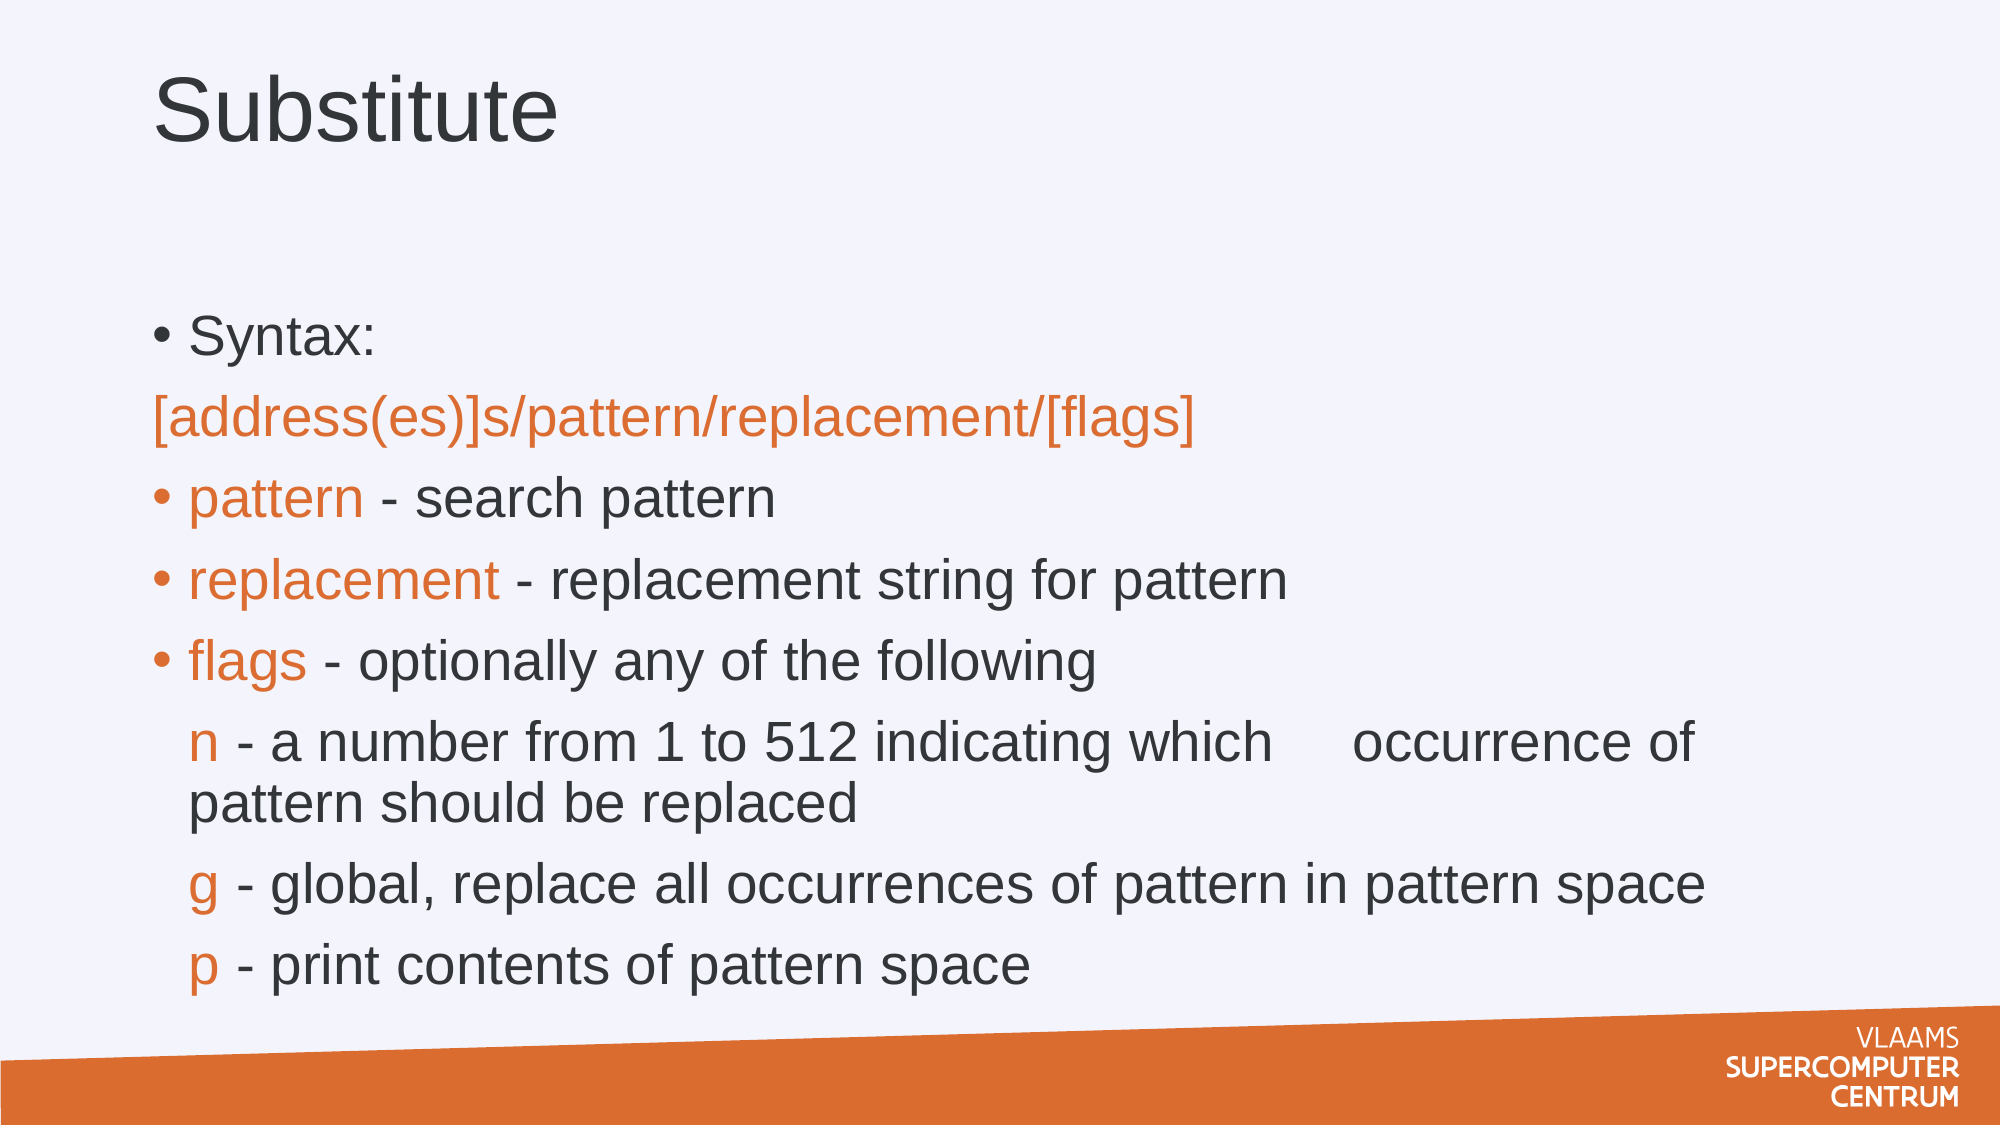

# Substitute
Syntax:
[address(es)]s/pattern/replacement/[flags]
pattern - search pattern
replacement - replacement string for pattern
flags - optionally any of the following
		n - a number from 1 to 512 indicating which 			occurrence of pattern should be replaced
		g - global, replace all occurrences of pattern in pattern space
		p - print contents of pattern space